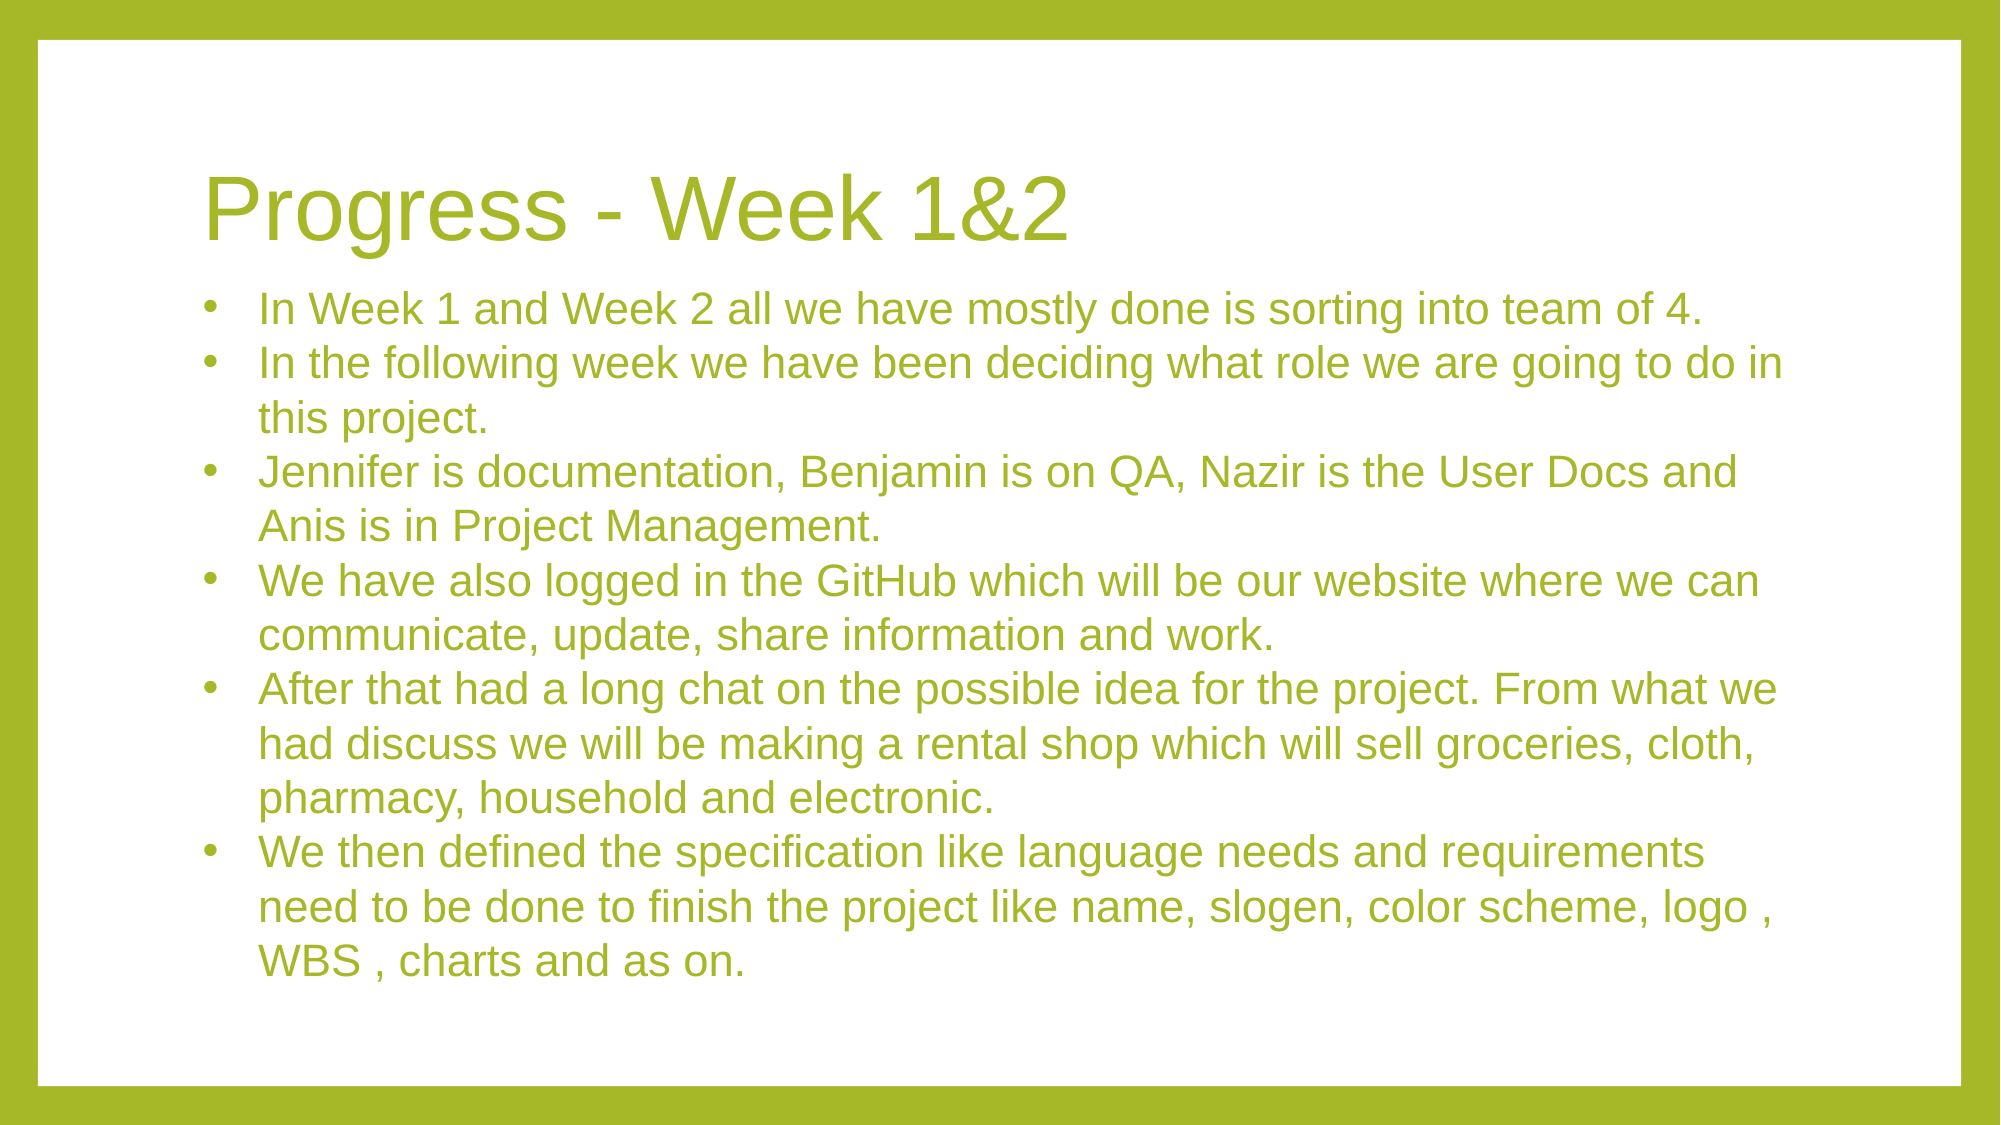

# Progress - Week 1&2
In Week 1 and Week 2 all we have mostly done is sorting into team of 4.
In the following week we have been deciding what role we are going to do in this project.
Jennifer is documentation, Benjamin is on QA, Nazir is the User Docs and Anis is in Project Management.
We have also logged in the GitHub which will be our website where we can communicate, update, share information and work.
After that had a long chat on the possible idea for the project. From what we had discuss we will be making a rental shop which will sell groceries, cloth, pharmacy, household and electronic.
We then defined the specification like language needs and requirements need to be done to finish the project like name, slogen, color scheme, logo , WBS , charts and as on.